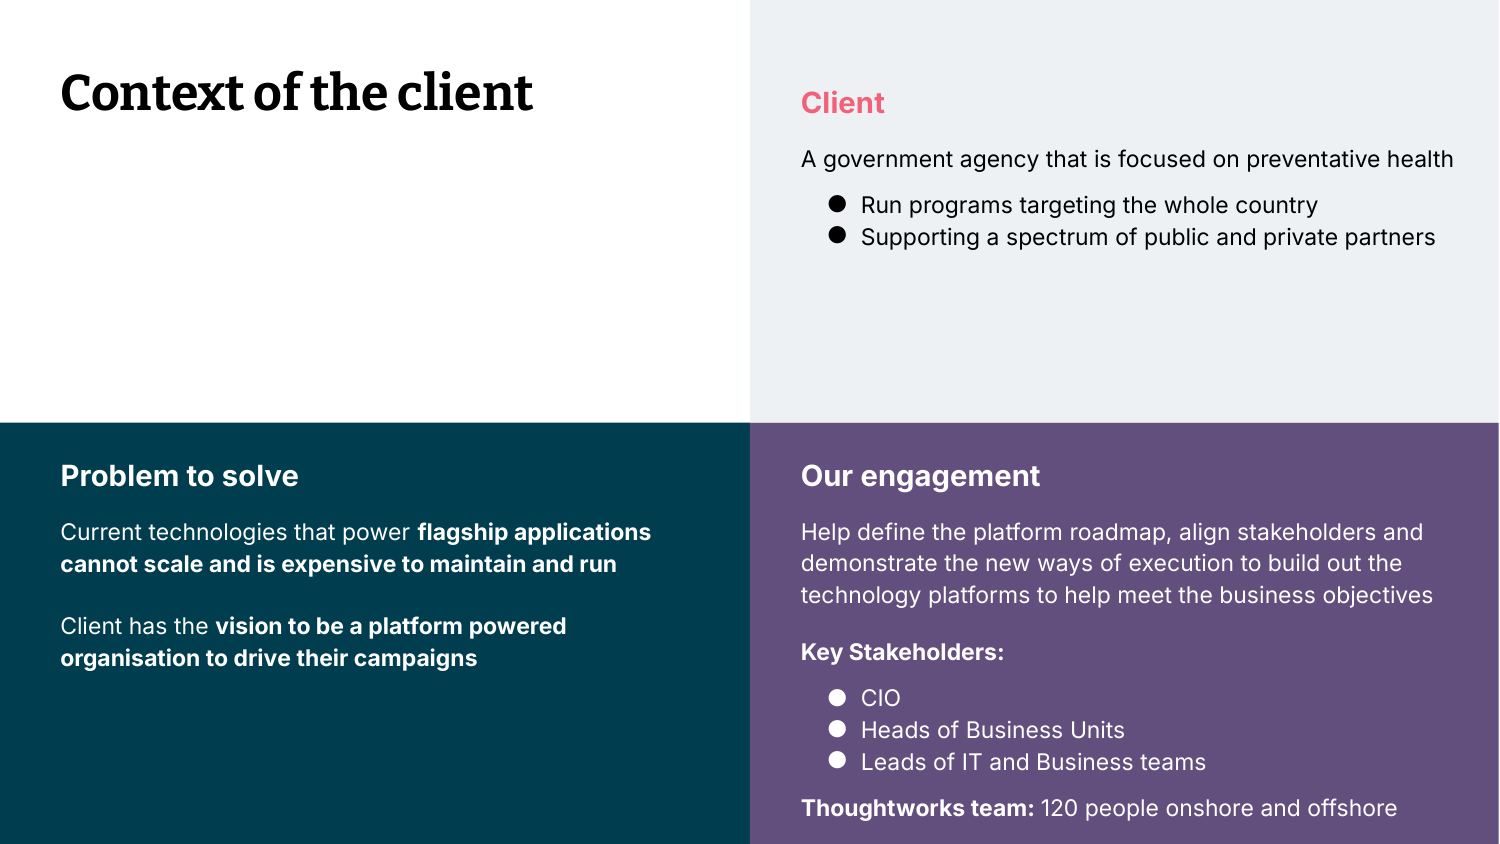

# Context of the client
Client
A government agency that is focused on preventative health
Run programs targeting the whole country
Supporting a spectrum of public and private partners

Problem to solve
Our engagement
Current technologies that power flagship applications cannot scale and is expensive to maintain and run
Client has the vision to be a platform powered organisation to drive their campaigns
Help define the platform roadmap, align stakeholders and demonstrate the new ways of execution to build out the technology platforms to help meet the business objectives
Key Stakeholders:
CIO
Heads of Business Units
Leads of IT and Business teams
Thoughtworks team: 120 people onshore and offshore
4